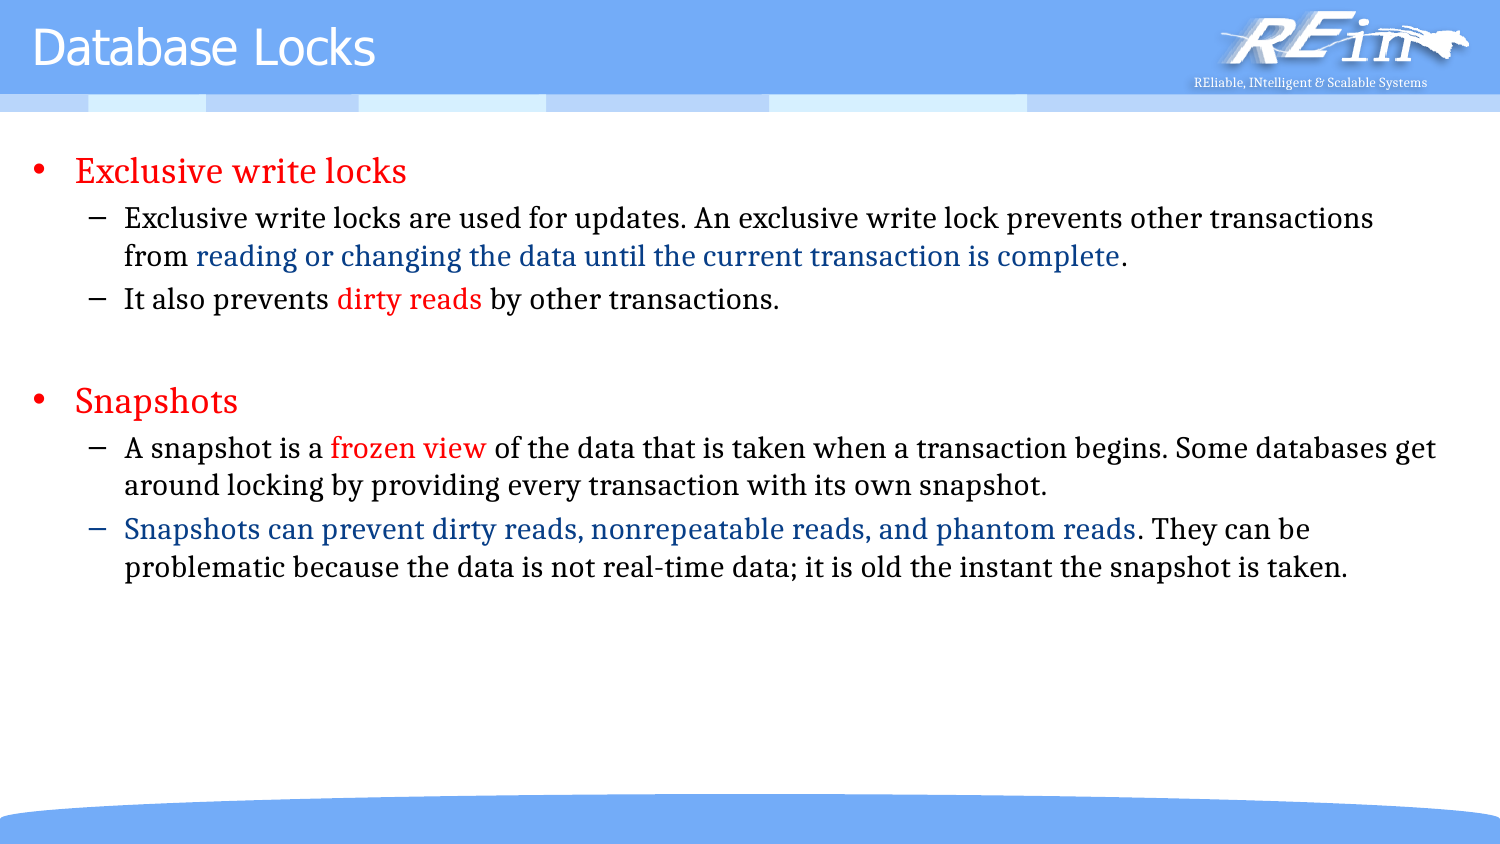

# Database Locks
Exclusive write locks
Exclusive write locks are used for updates. An exclusive write lock prevents other transactions from reading or changing the data until the current transaction is complete.
It also prevents dirty reads by other transactions.

Snapshots
A snapshot is a frozen view of the data that is taken when a transaction begins. Some databases get around locking by providing every transaction with its own snapshot.
Snapshots can prevent dirty reads, nonrepeatable reads, and phantom reads. They can be problematic because the data is not real-time data; it is old the instant the snapshot is taken.

32